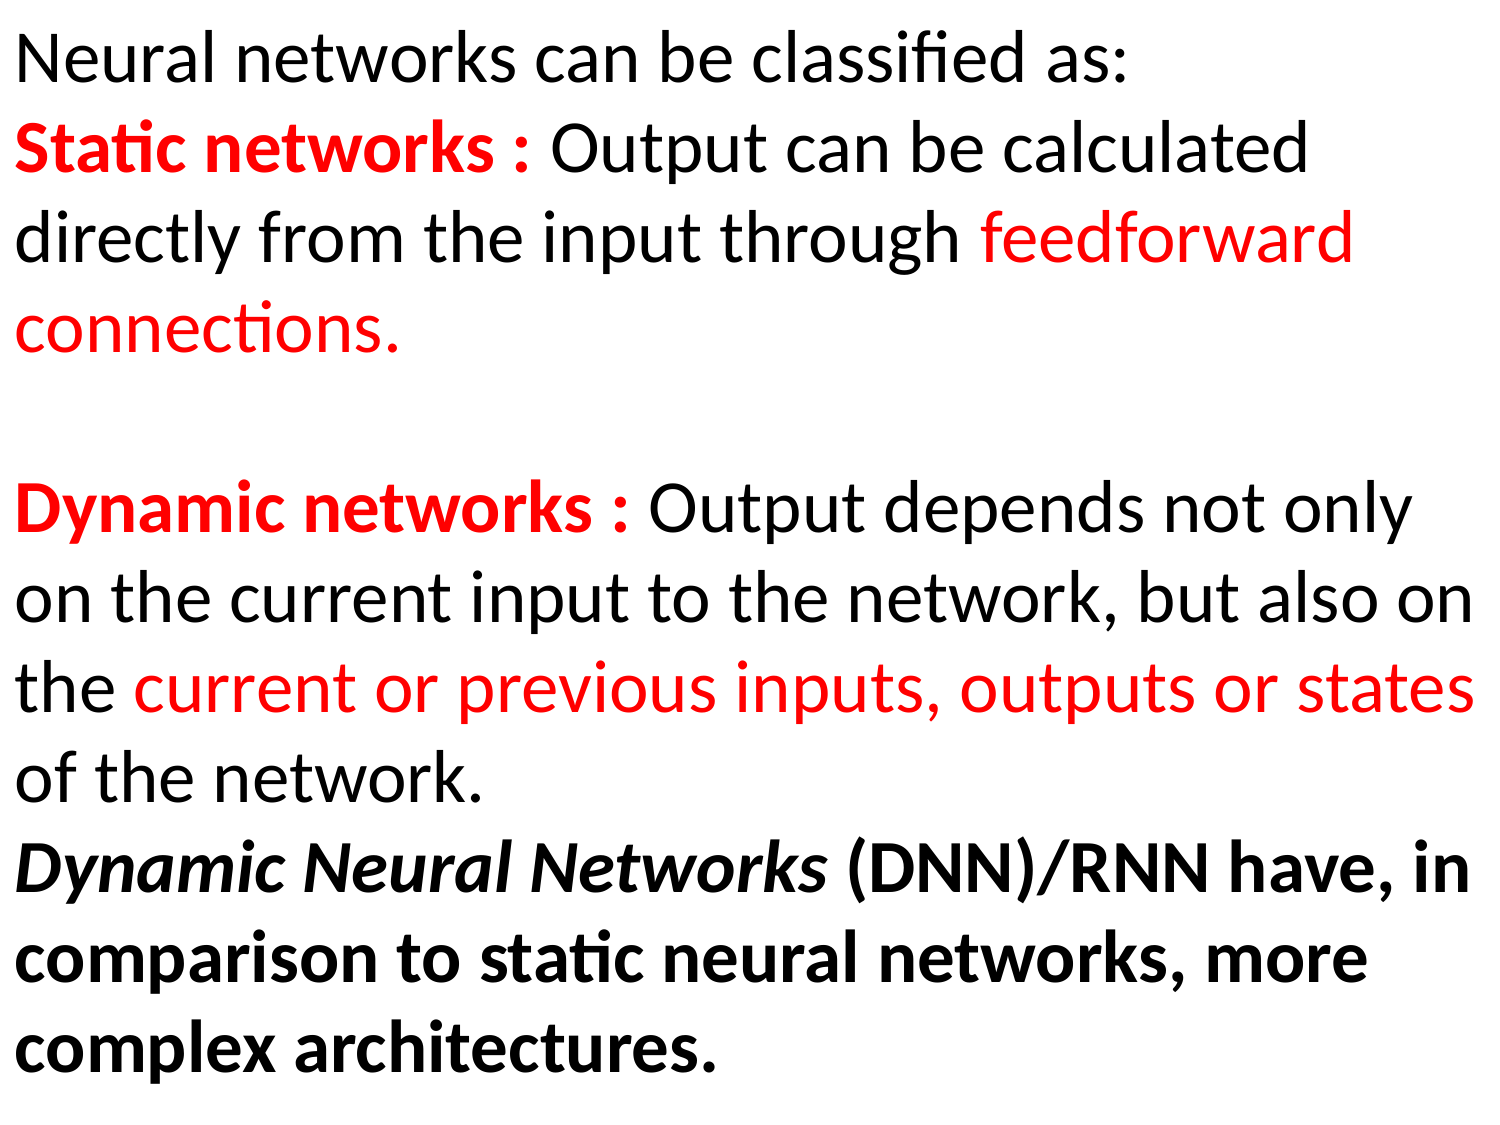

Neural networks can be classified as:
Static networks : Output can be calculated directly from the input through feedforward connections.

Dynamic networks : Output depends not only on the current input to the network, but also on the current or previous inputs, outputs or states of the network.
Dynamic Neural Networks (DNN)/RNN have, in comparison to static neural networks, more complex architectures.